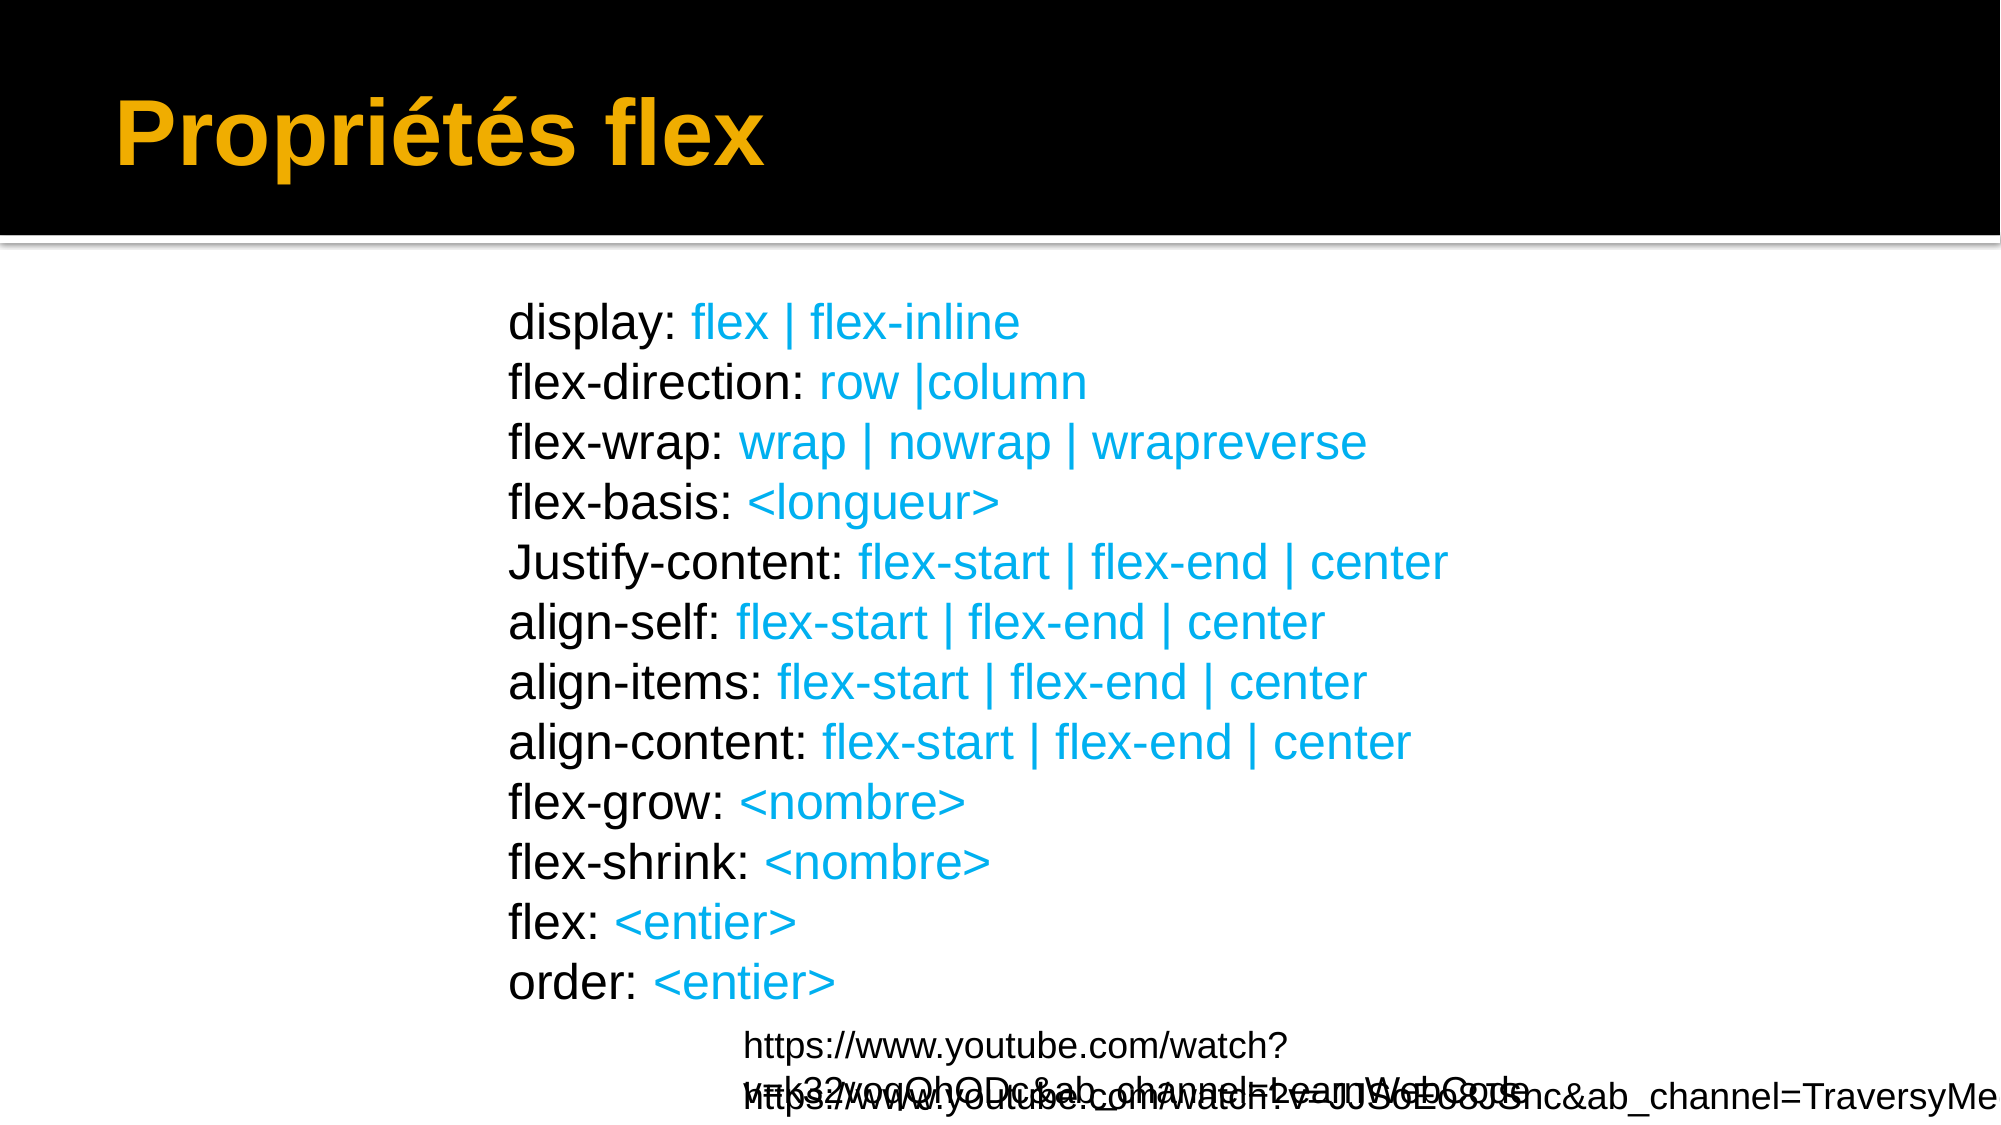

# Propriétés flex
display: flex | flex-inline
flex-direction: row |column
flex-wrap: wrap | nowrap | wrapreverse
flex-basis: <longueur>
Justify-content: flex-start | flex-end | center
align-self: flex-start | flex-end | center
align-items: flex-start | flex-end | center
align-content: flex-start | flex-end | center
flex-grow: <nombre>
flex-shrink: <nombre>
flex: <entier>
order: <entier>
https://www.youtube.com/watch?v=k32voqQhODc&ab_channel=LearnWebCode
https://www.youtube.com/watch?v=JJSoEo8JSnc&ab_channel=TraversyMedia